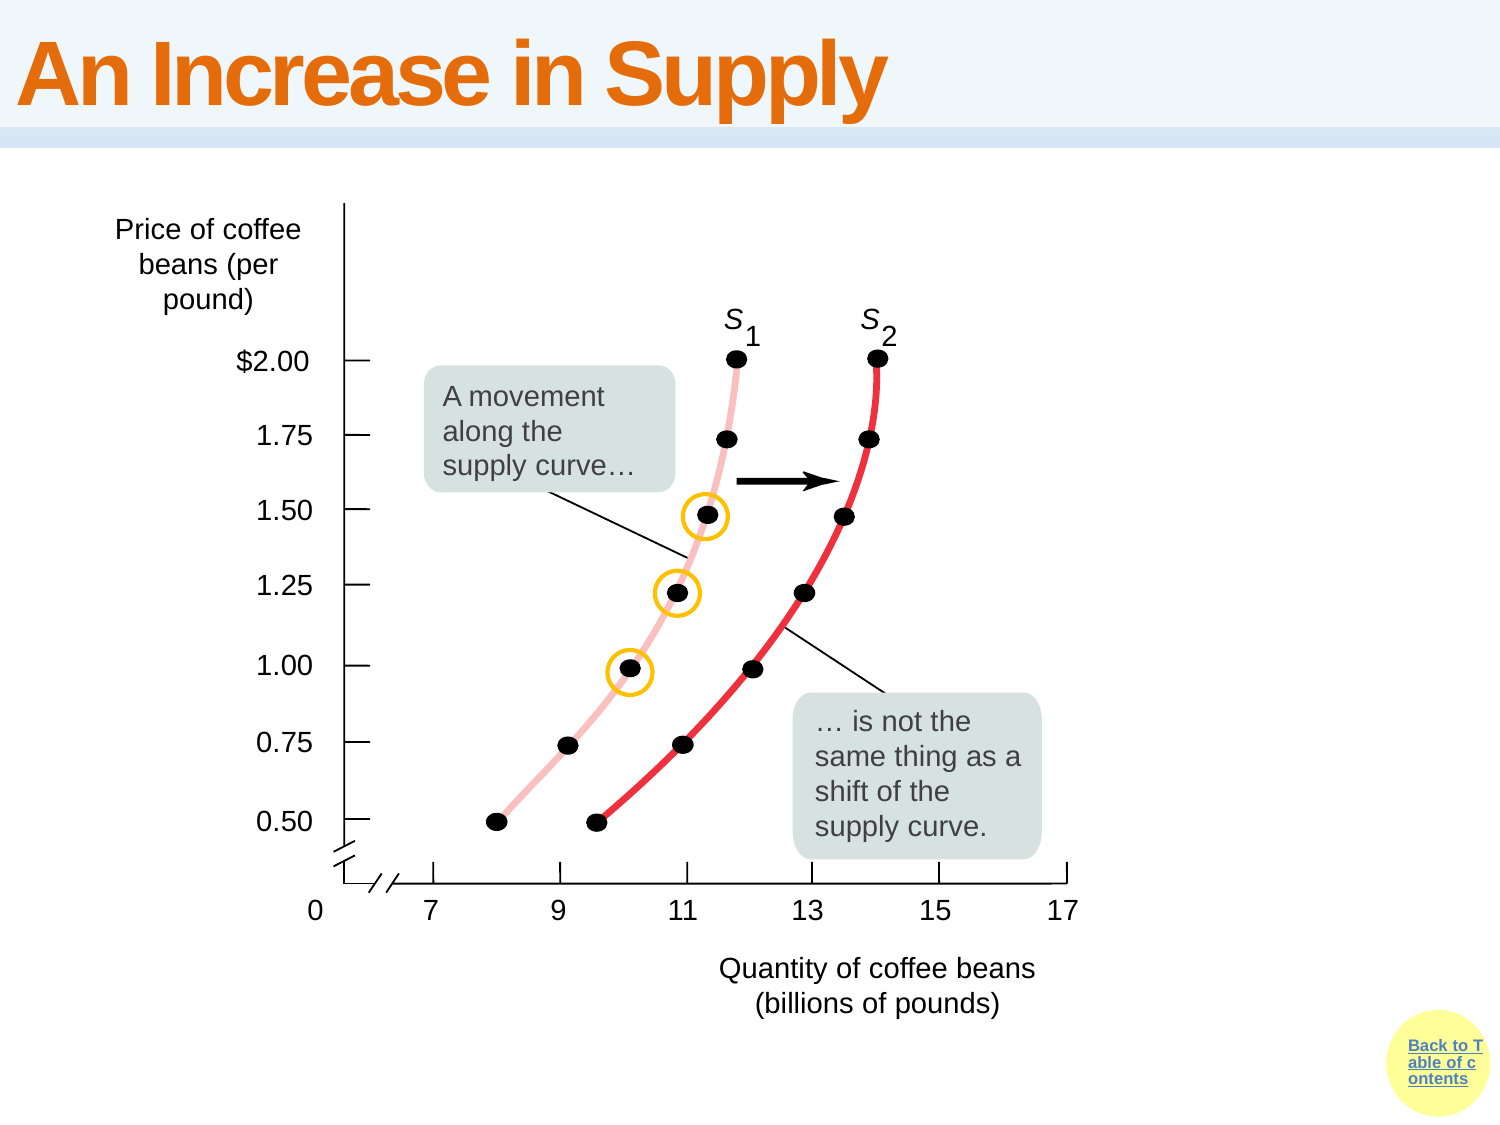

# An Increase in Supply
Price of coffee beans (per pound)

S
2

S
1
$2.00

A movement along the supply curve…
1.75

1.50

1.25

1.00

… is not the same thing as a shift of the supply curve.
0.75

0.50

0
7
9
11
13
15
17
Quantity of coffee beans (billions of pounds)